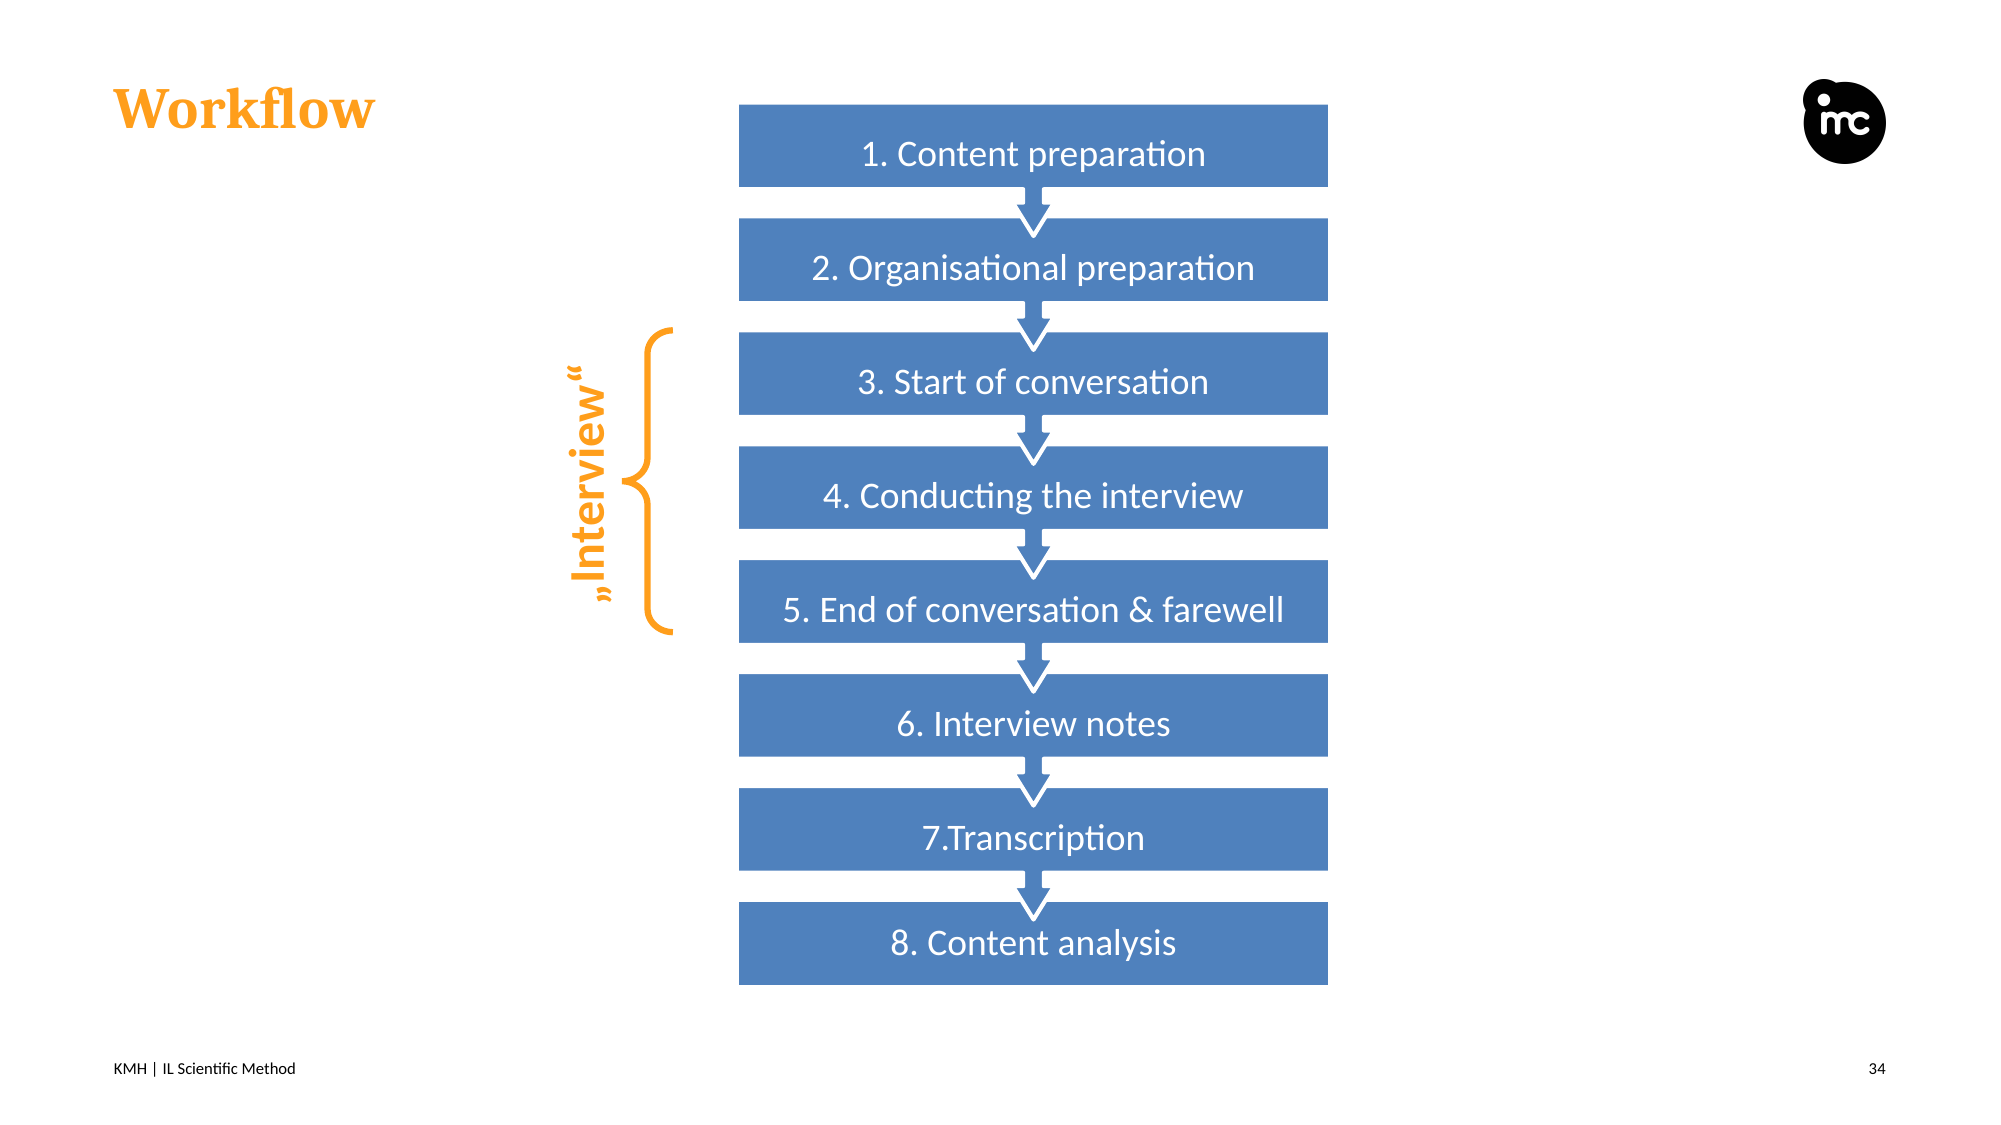

# Workflow
1. Content preparation
2. Organisational preparation

3. Start of conversation
4. Conducting the interview
„Interview“
5. End of conversation & farewell
6. Interview notes
7.Transcription
8. Content analysis
KMH | IL Scientific Method

34